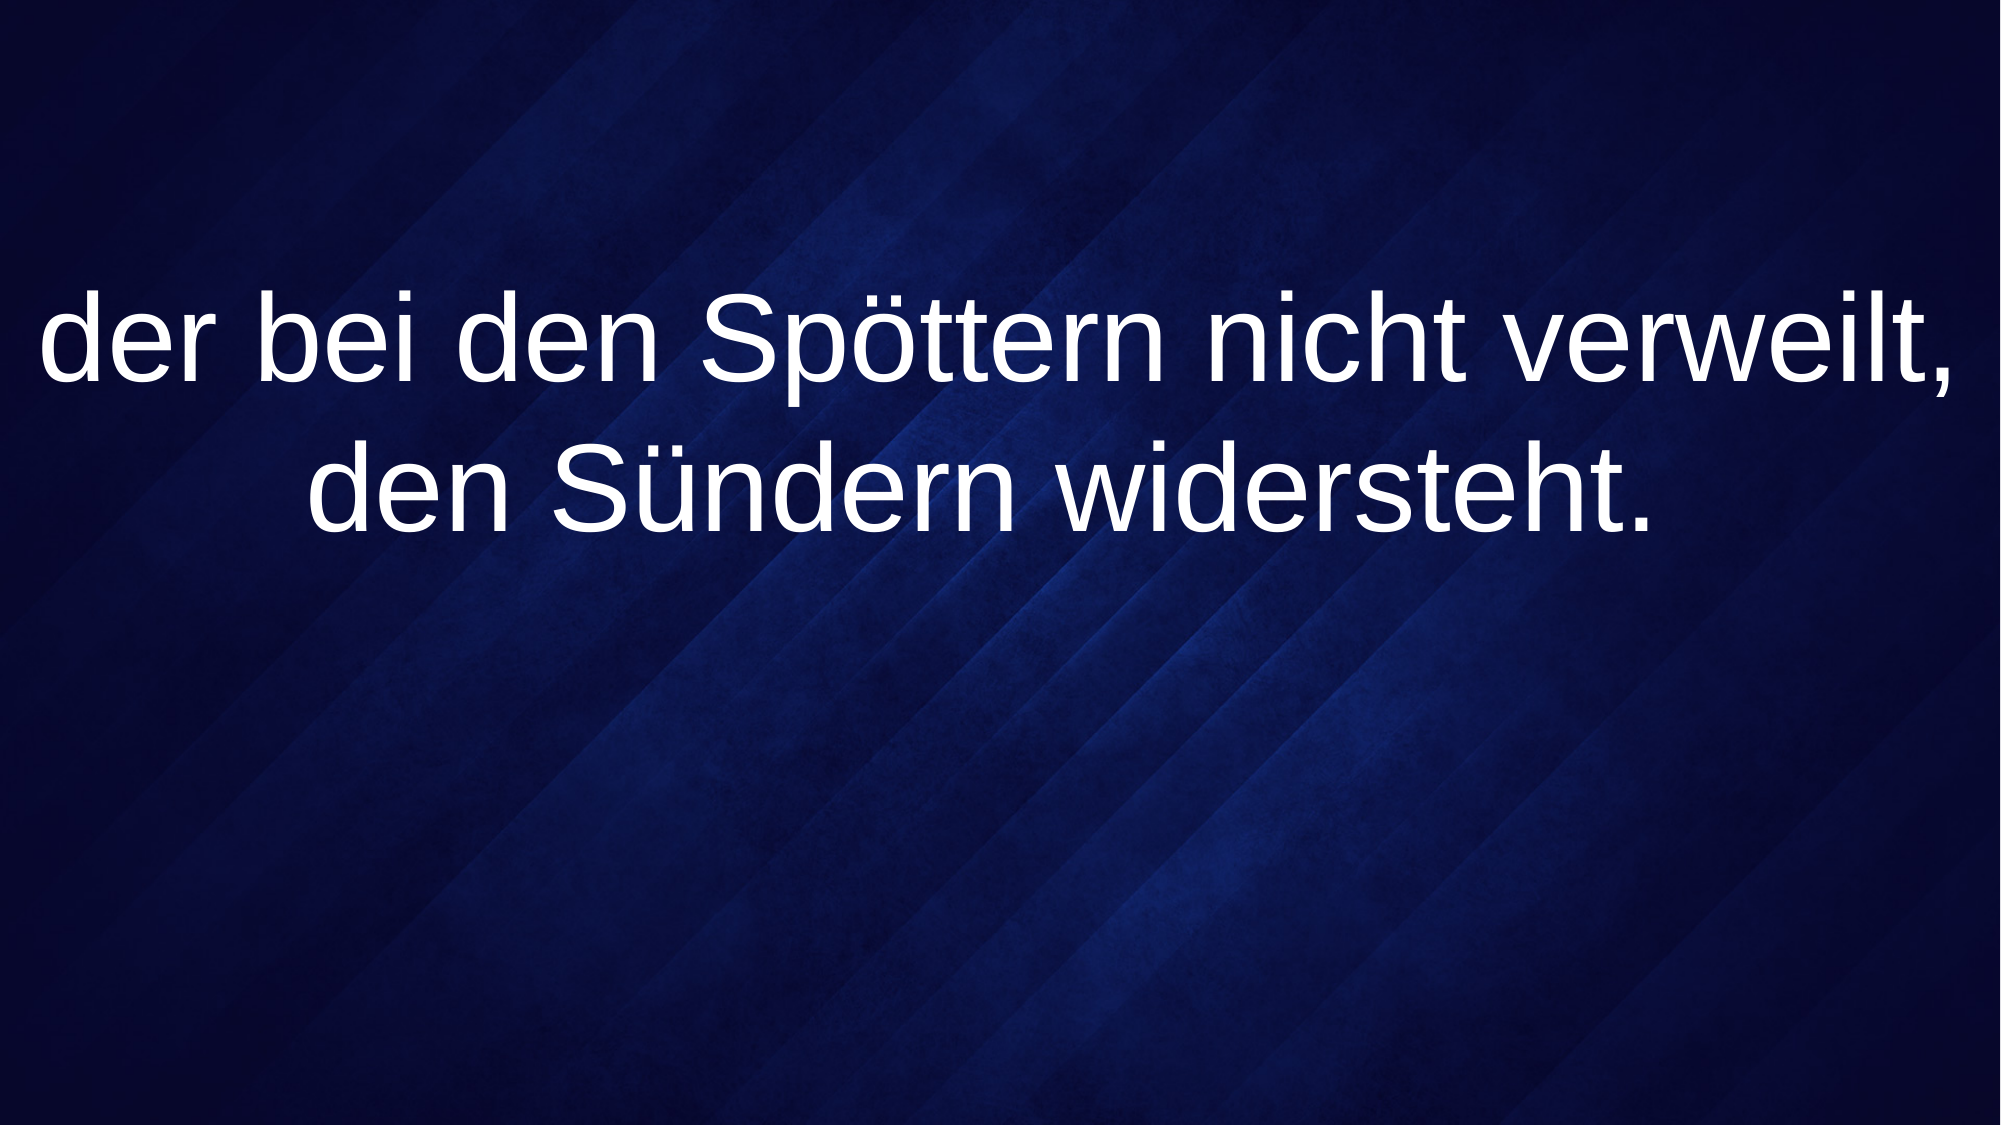

# der bei den Spöttern nicht verweilt, den Sündern widersteht.